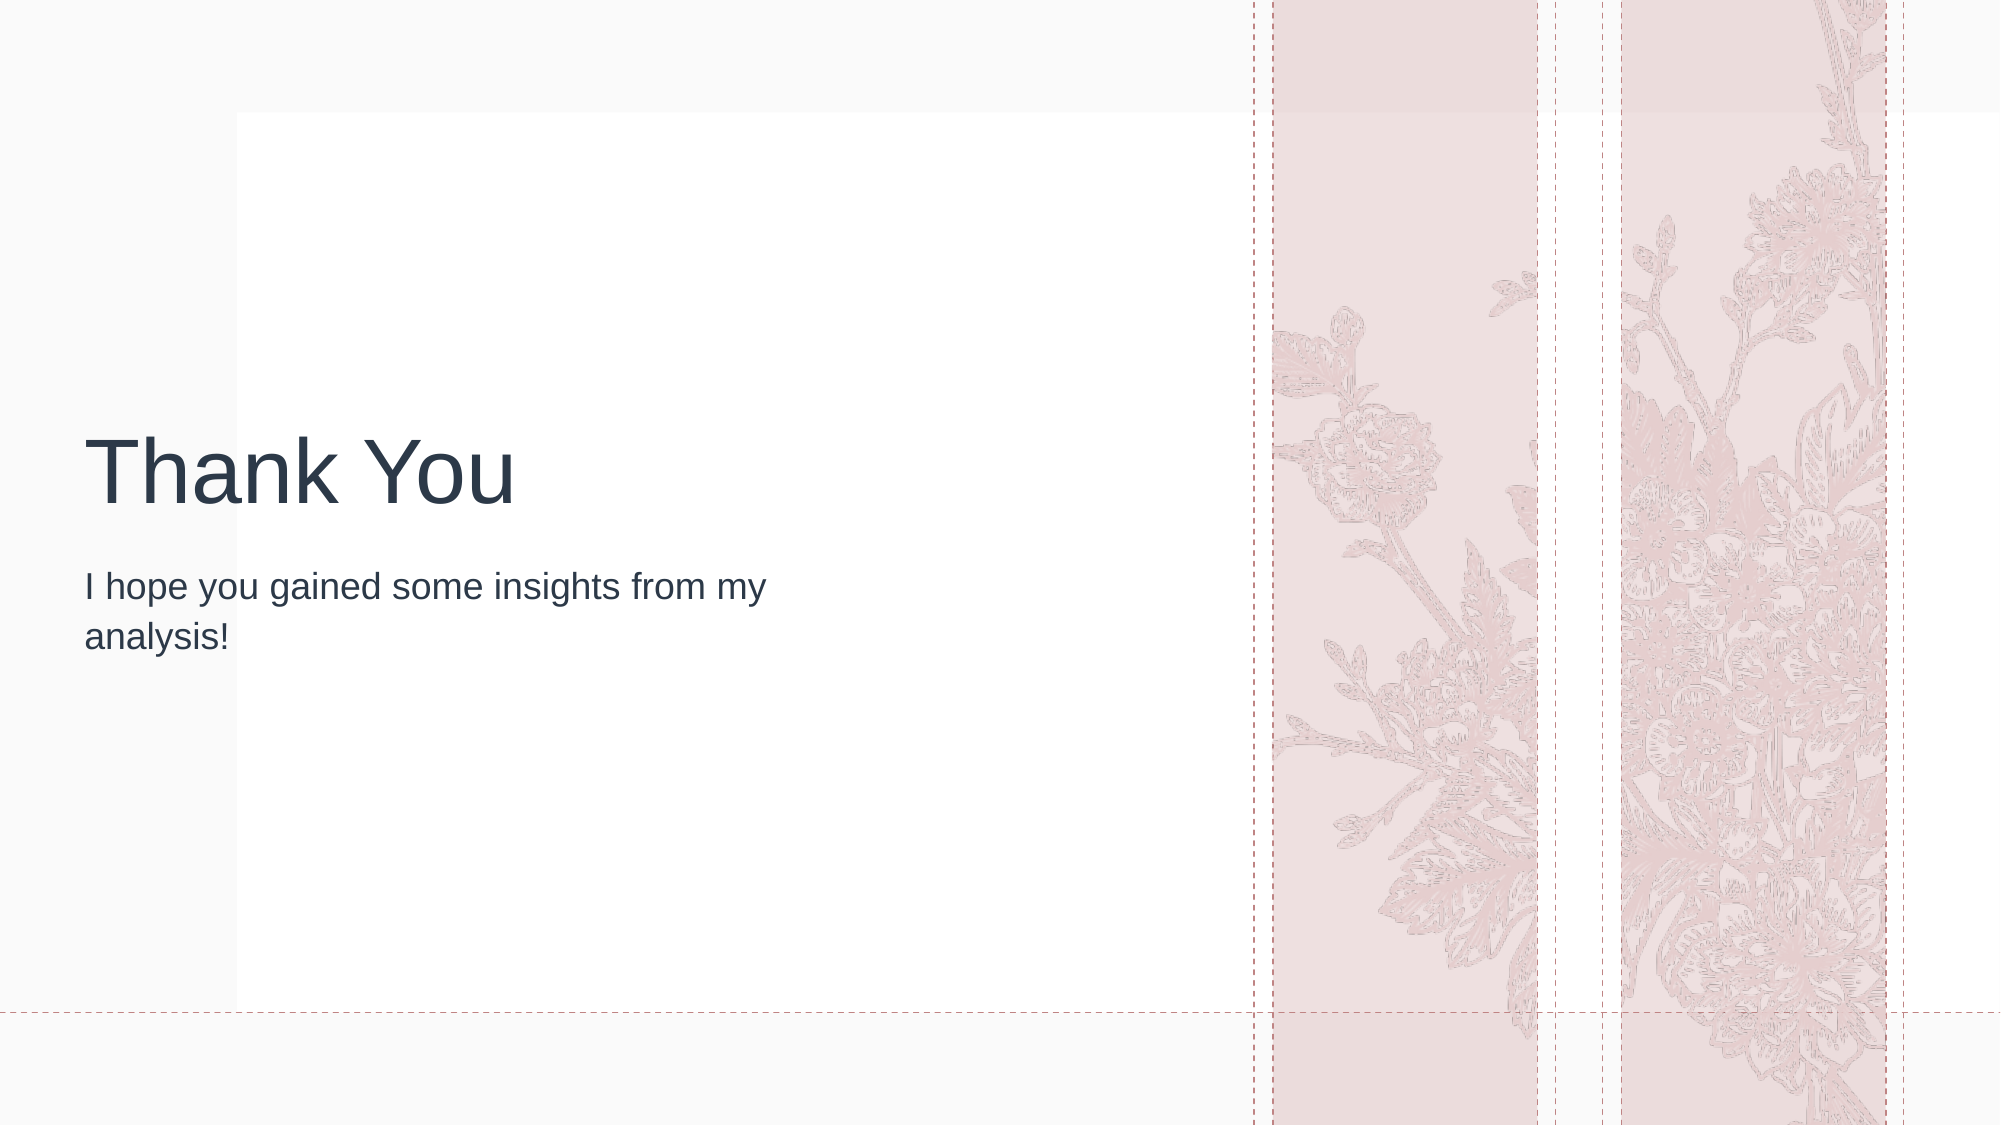

# Thank You
I hope you gained some insights from my analysis!